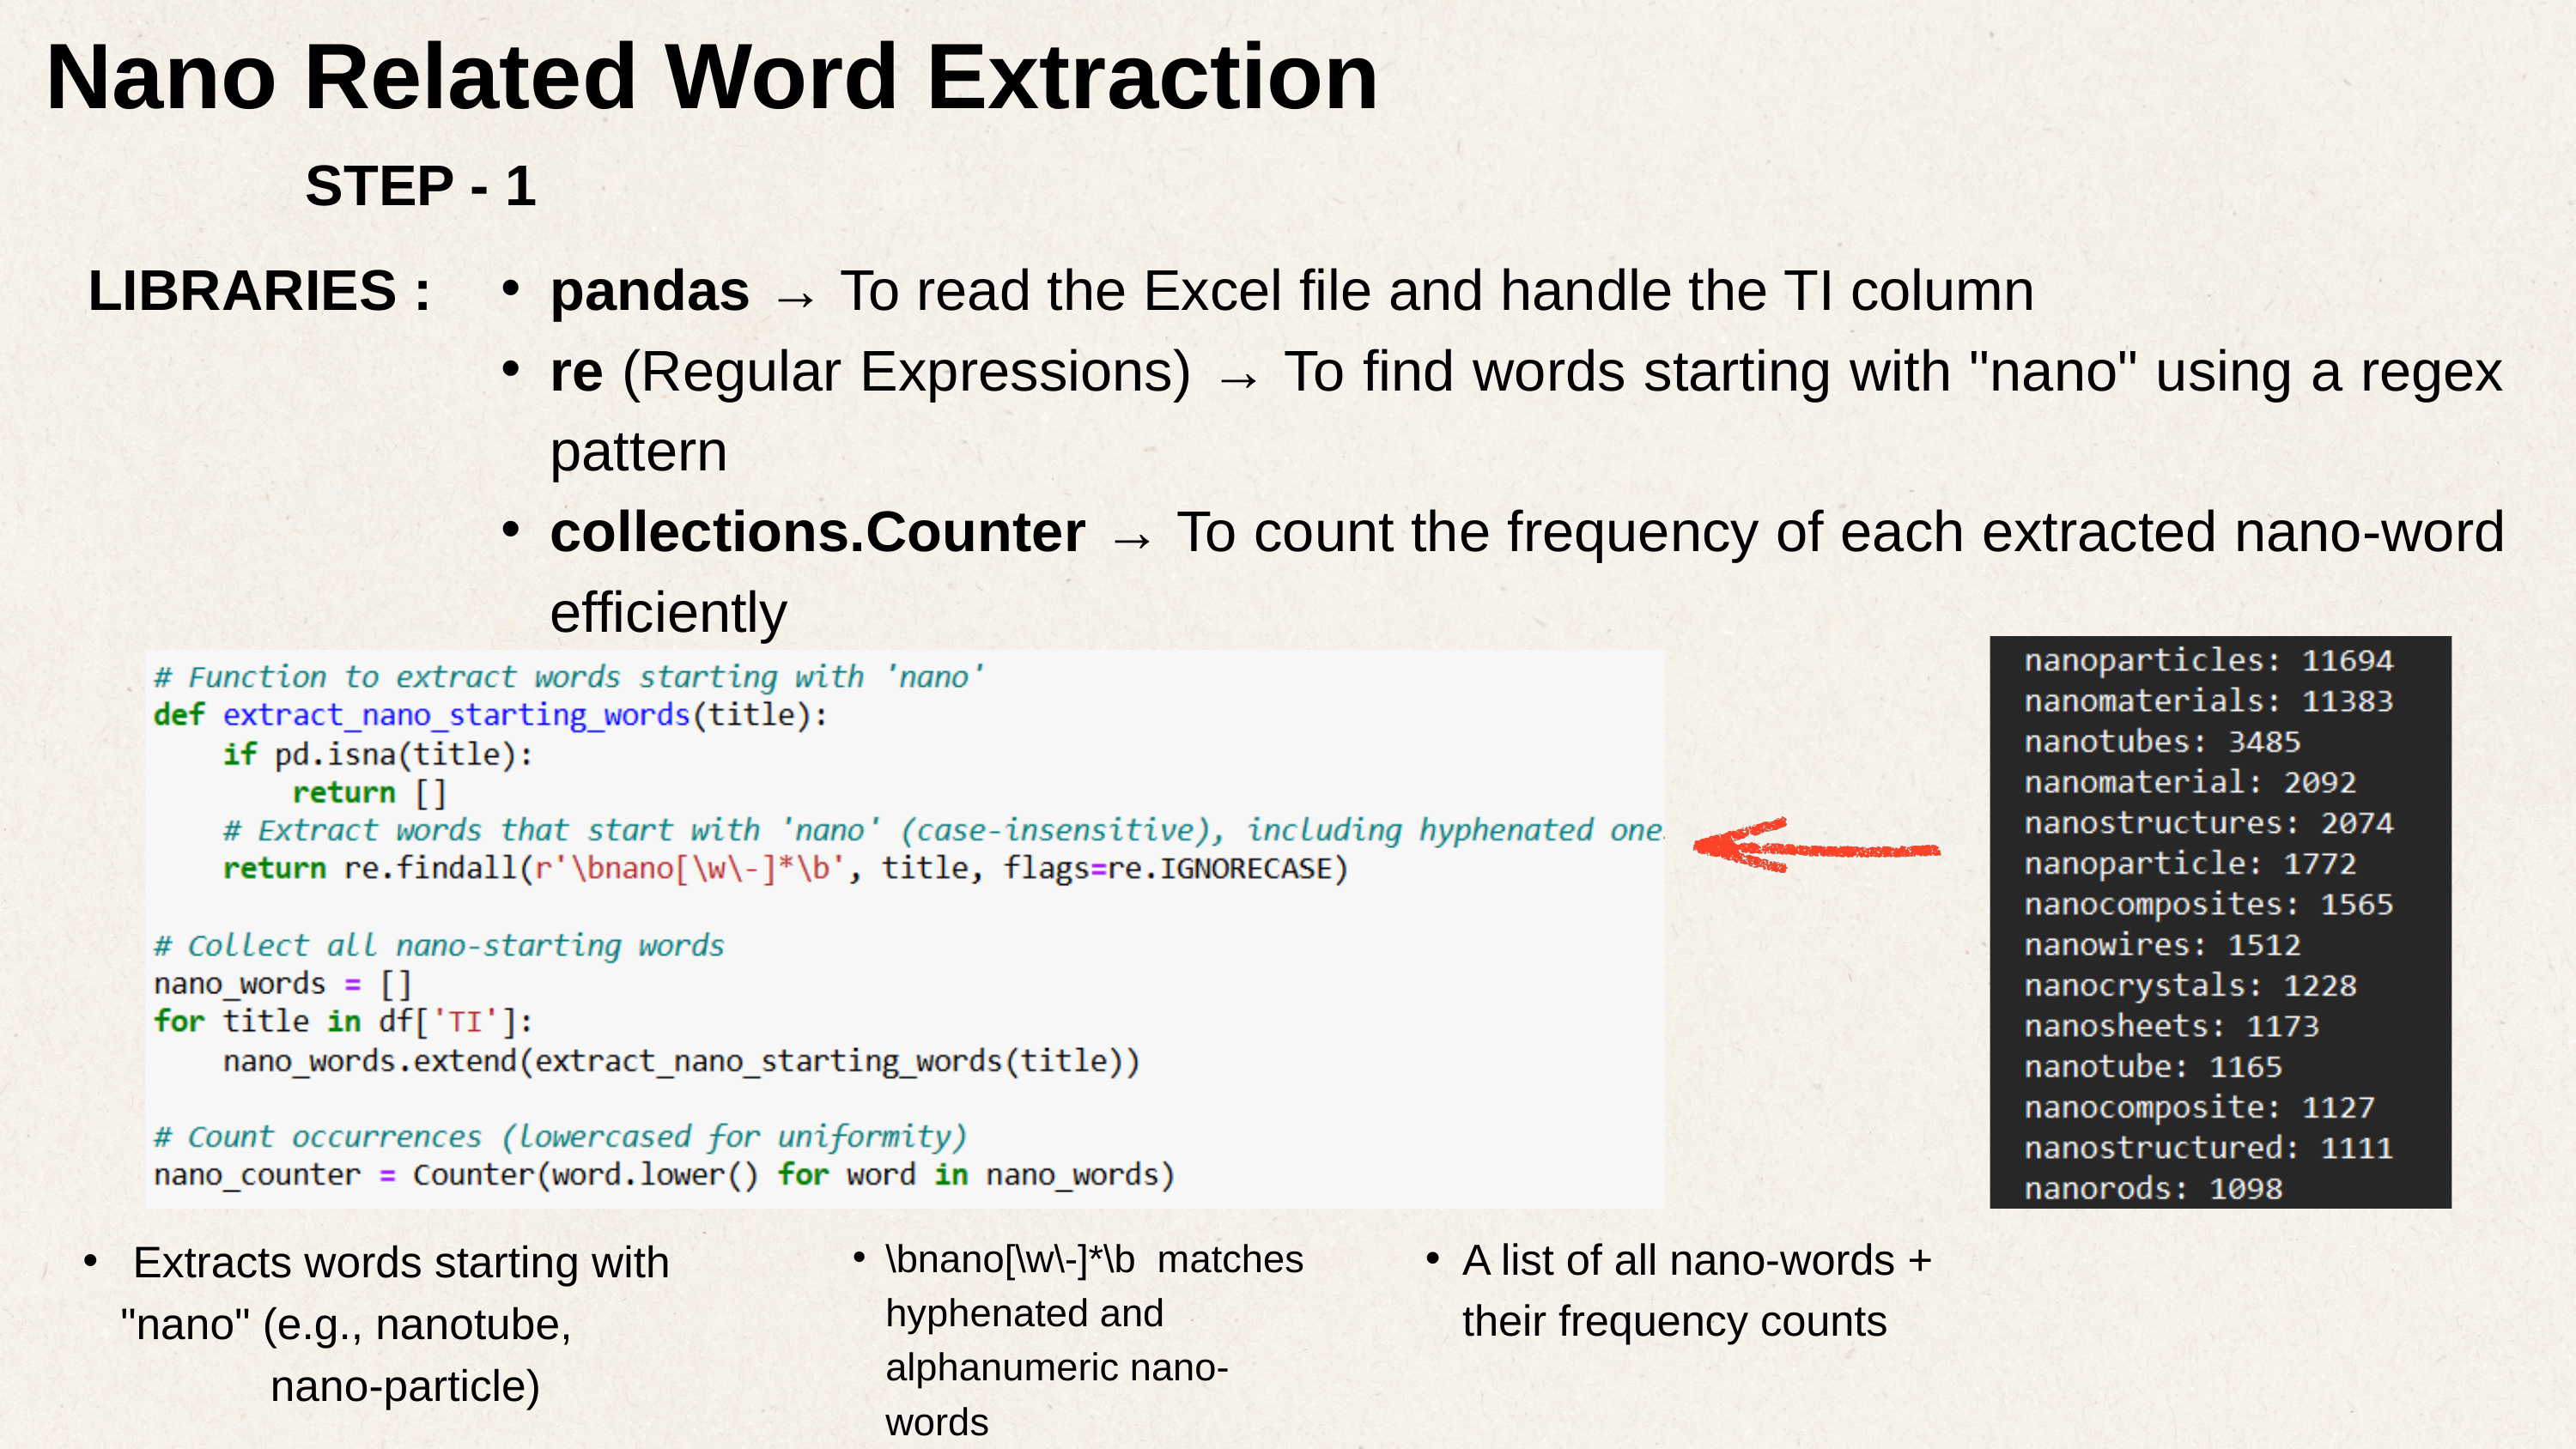

Nano Related Word Extraction
STEP - 1
LIBRARIES :
pandas → To read the Excel file and handle the TI column
re (Regular Expressions) → To find words starting with "nano" using a regex pattern
collections.Counter → To count the frequency of each extracted nano-word efficiently

A list of all nano-words + their frequency counts
 Extracts words starting with "nano" (e.g., nanotube,
nano-particle)
\bnano[\w\-]*\b  matches hyphenated and alphanumeric nano-words